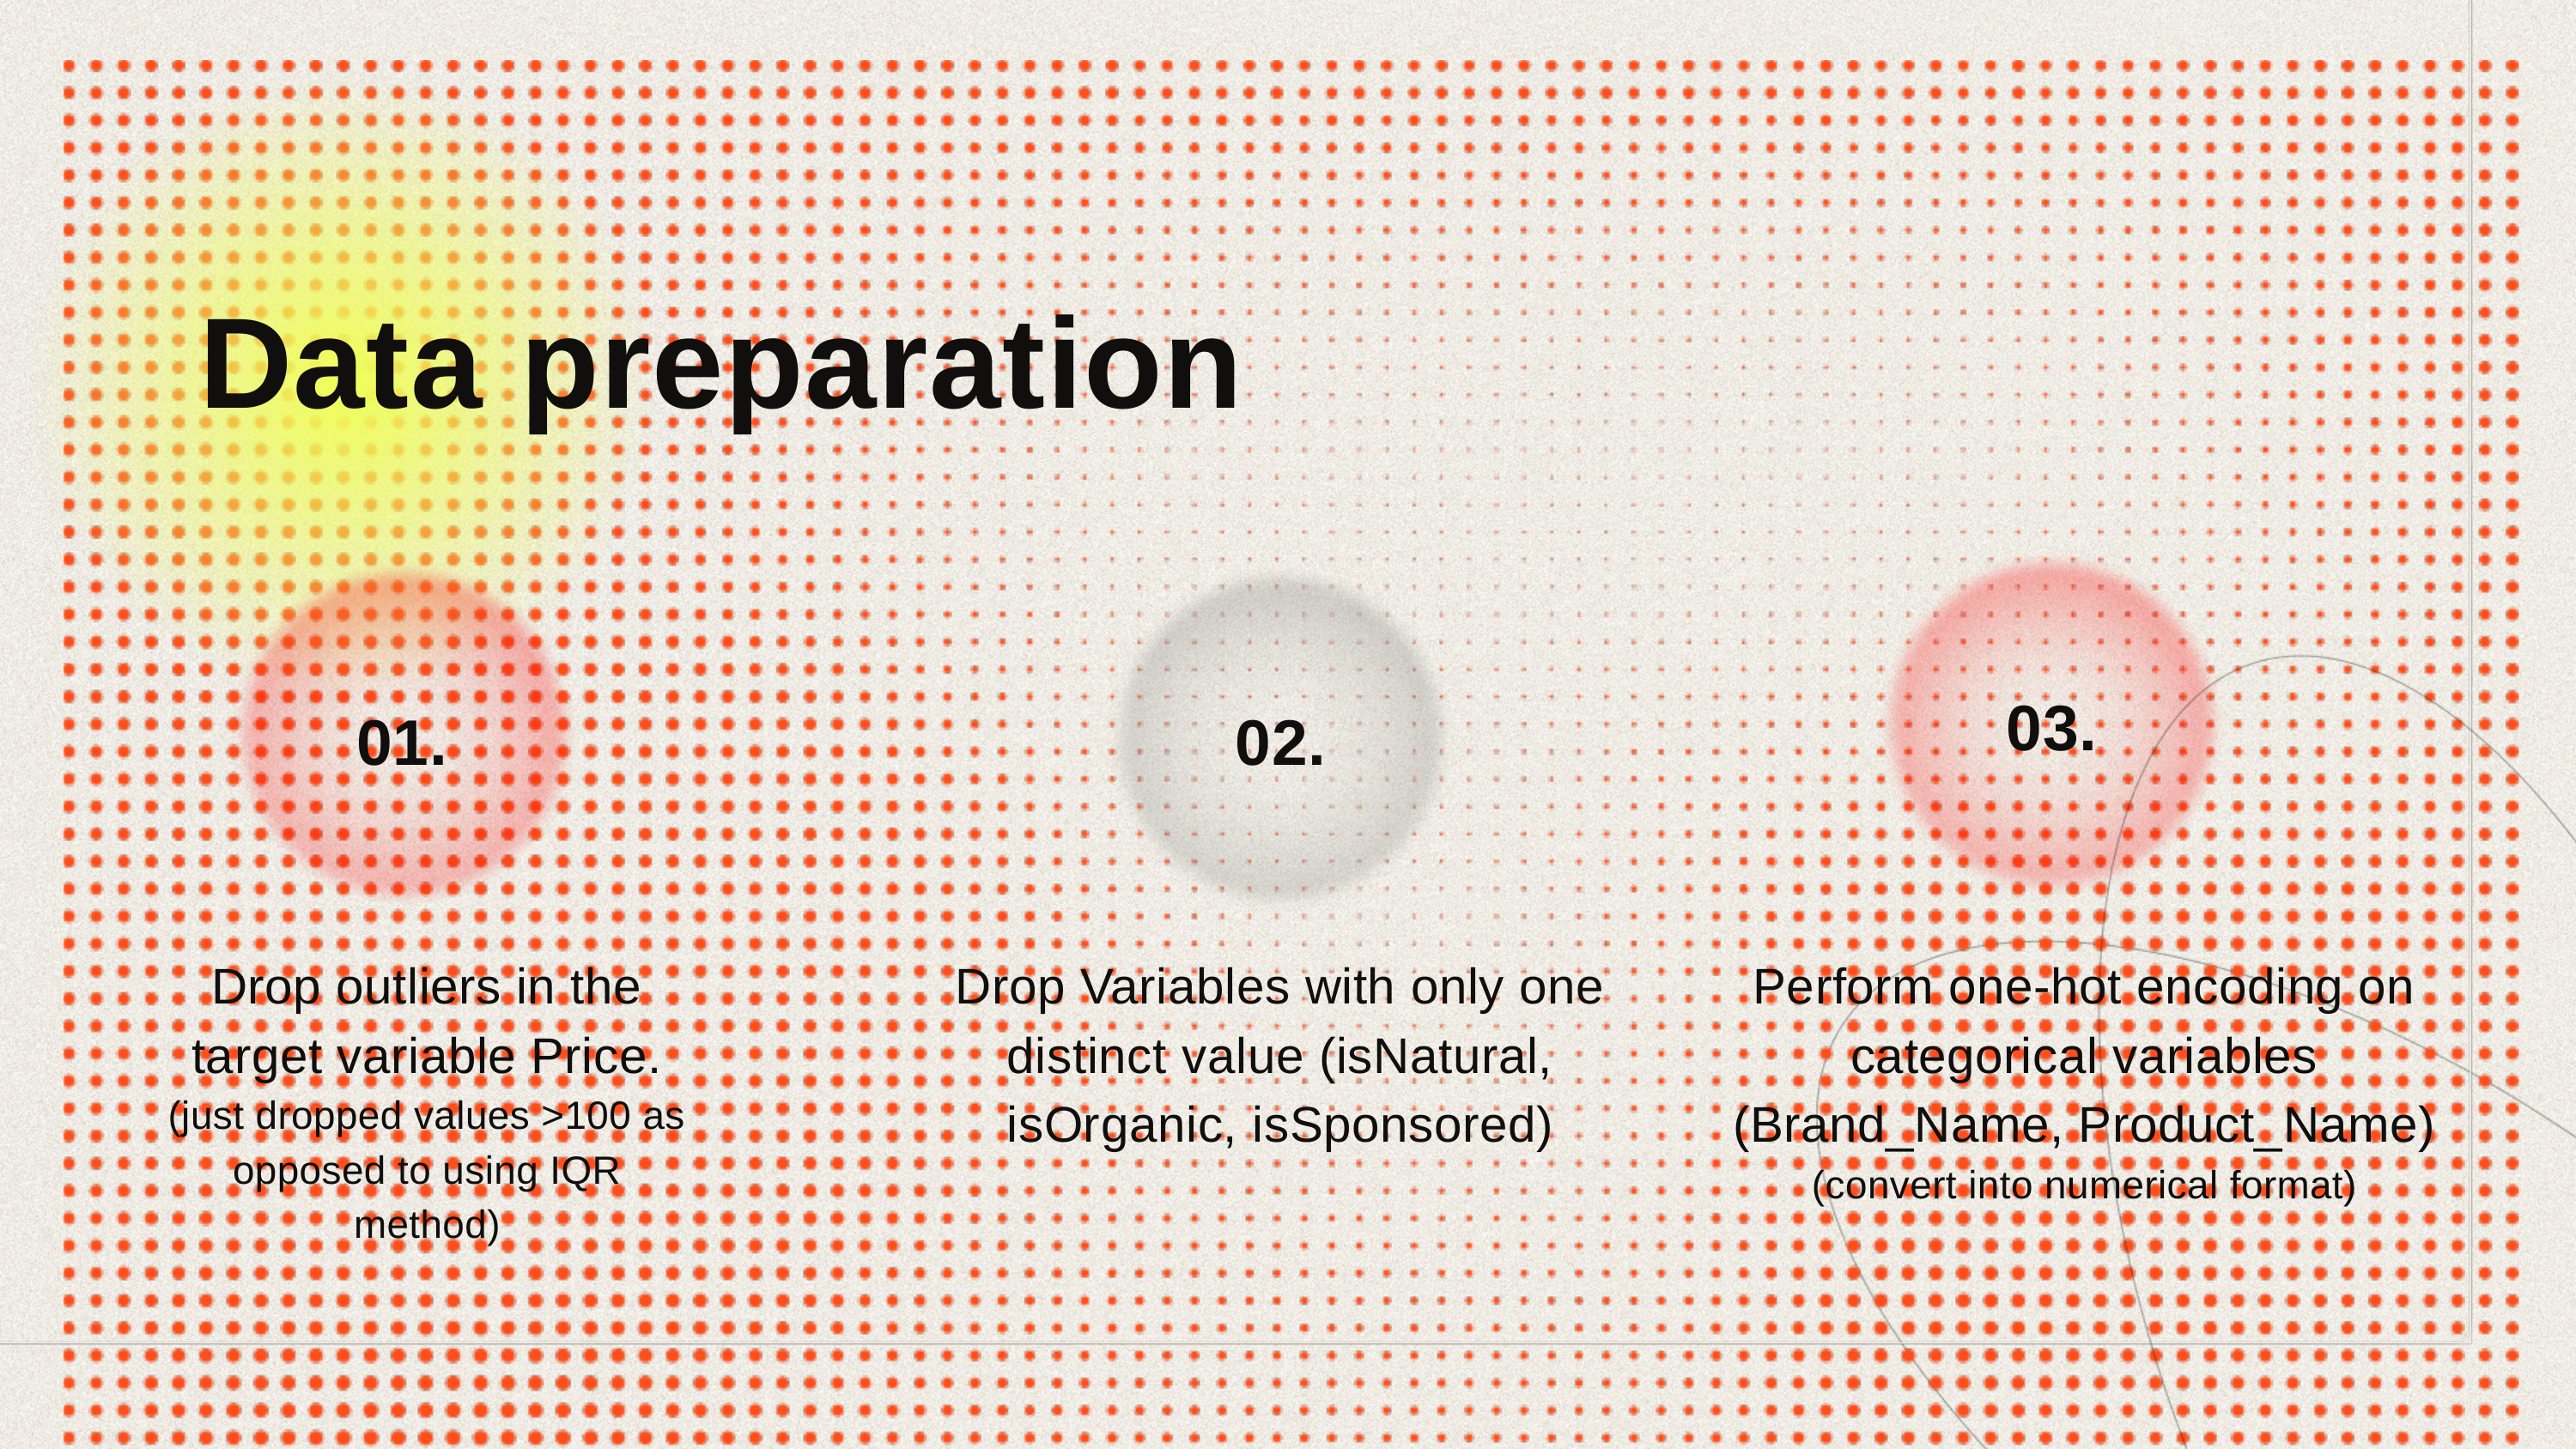

Data preparation

03.
01.
02.

Drop outliers in the target variable Price.
(just dropped values >100 as opposed to using IQR method)
Drop Variables with only one distinct value (isNatural, isOrganic, isSponsored)
Perform one-hot encoding on categorical variables (Brand_Name, Product_Name)
(convert into numerical format)